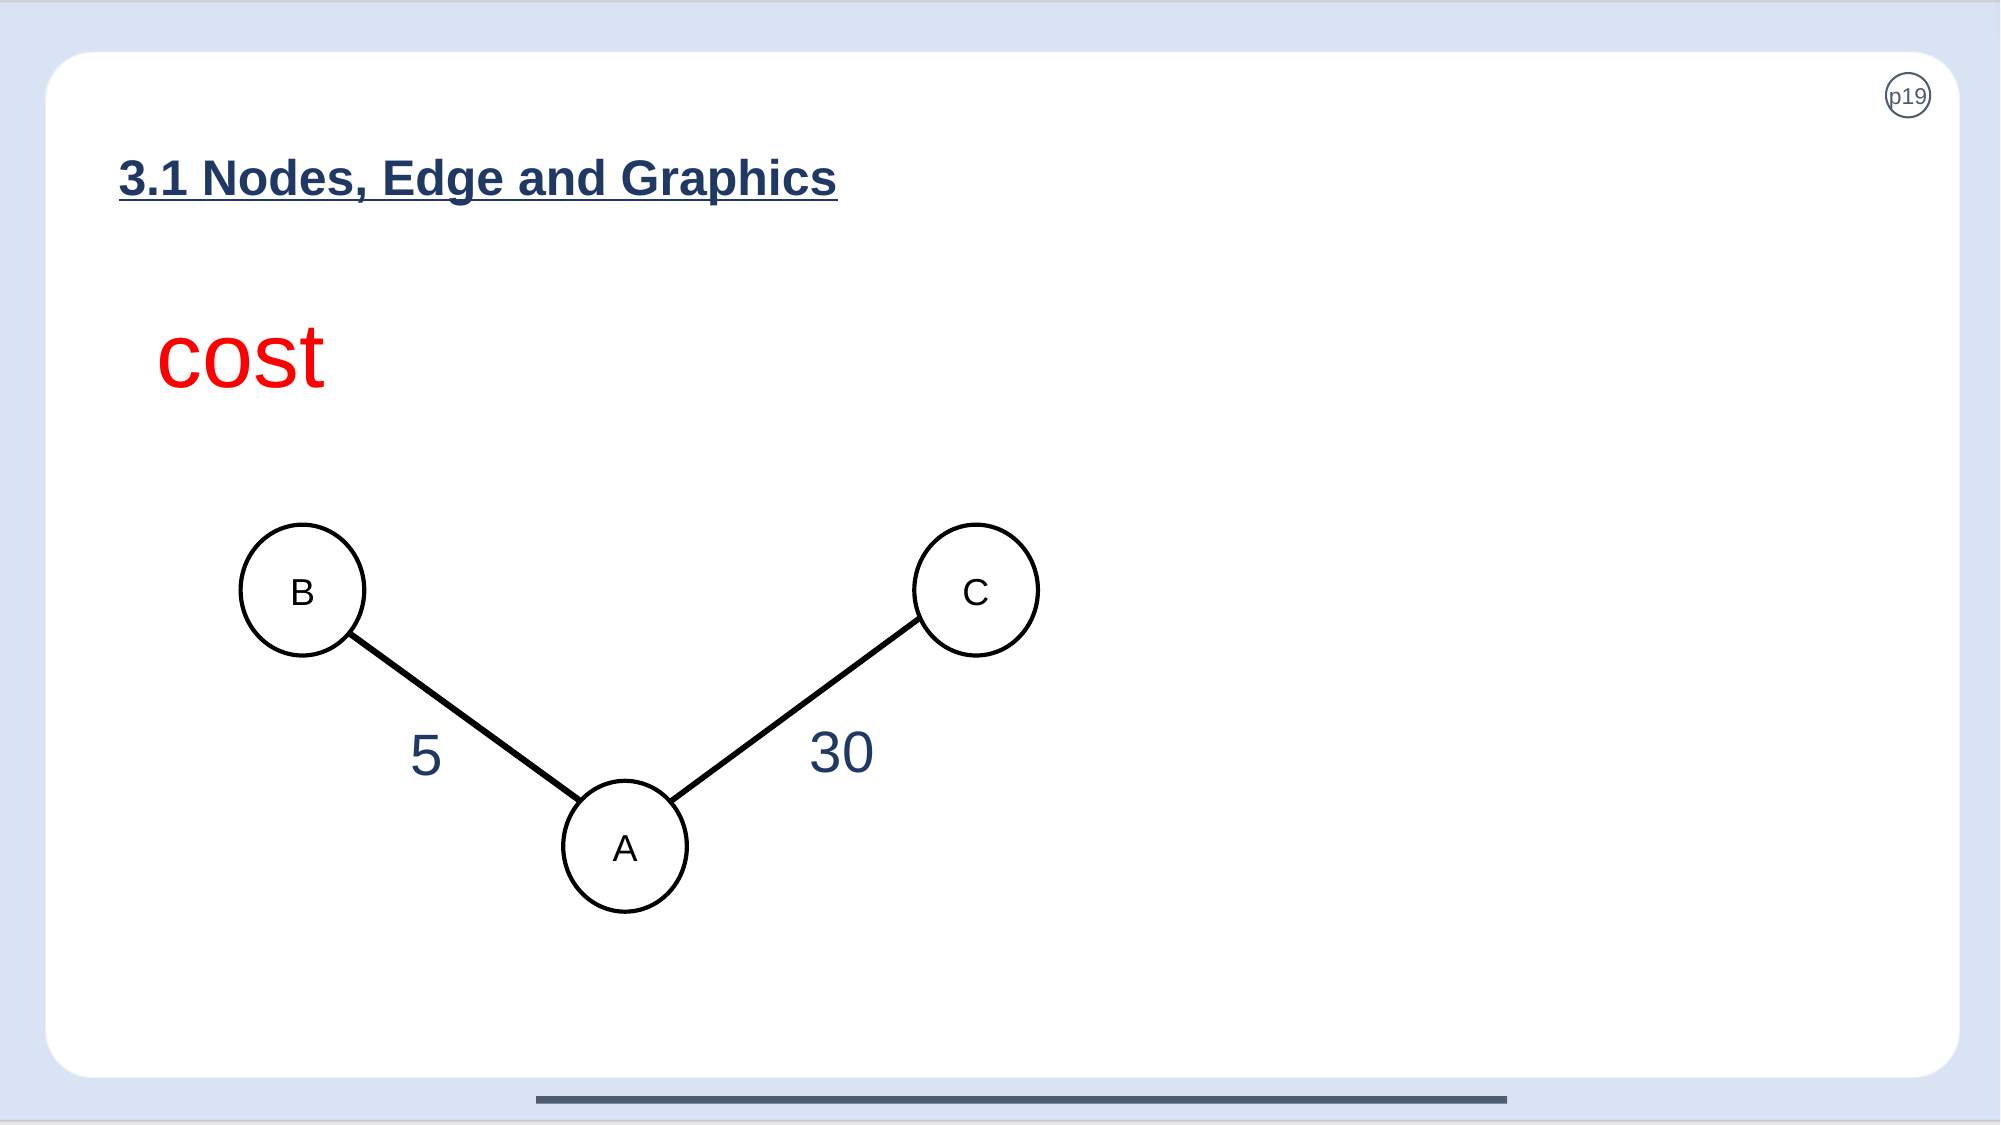

p19
3.1 Nodes, Edge and Graphics
cost
B
C
30
5
A